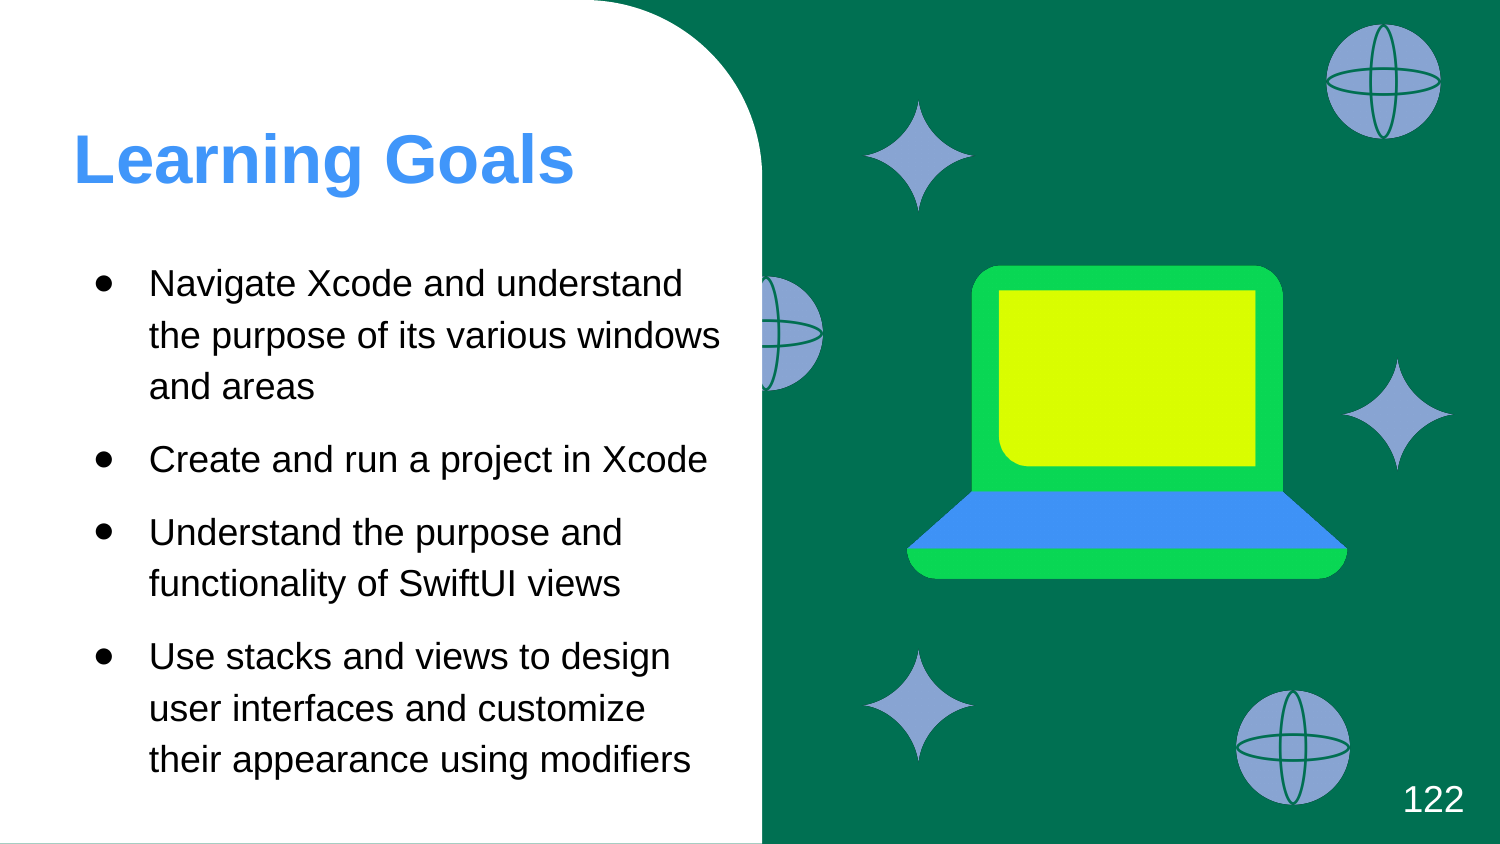

Navigate Xcode and understand the purpose of its various windows and areas
Create and run a project in Xcode
Understand the purpose and functionality of SwiftUI views
Use stacks and views to design user interfaces and customize their appearance using modifiers